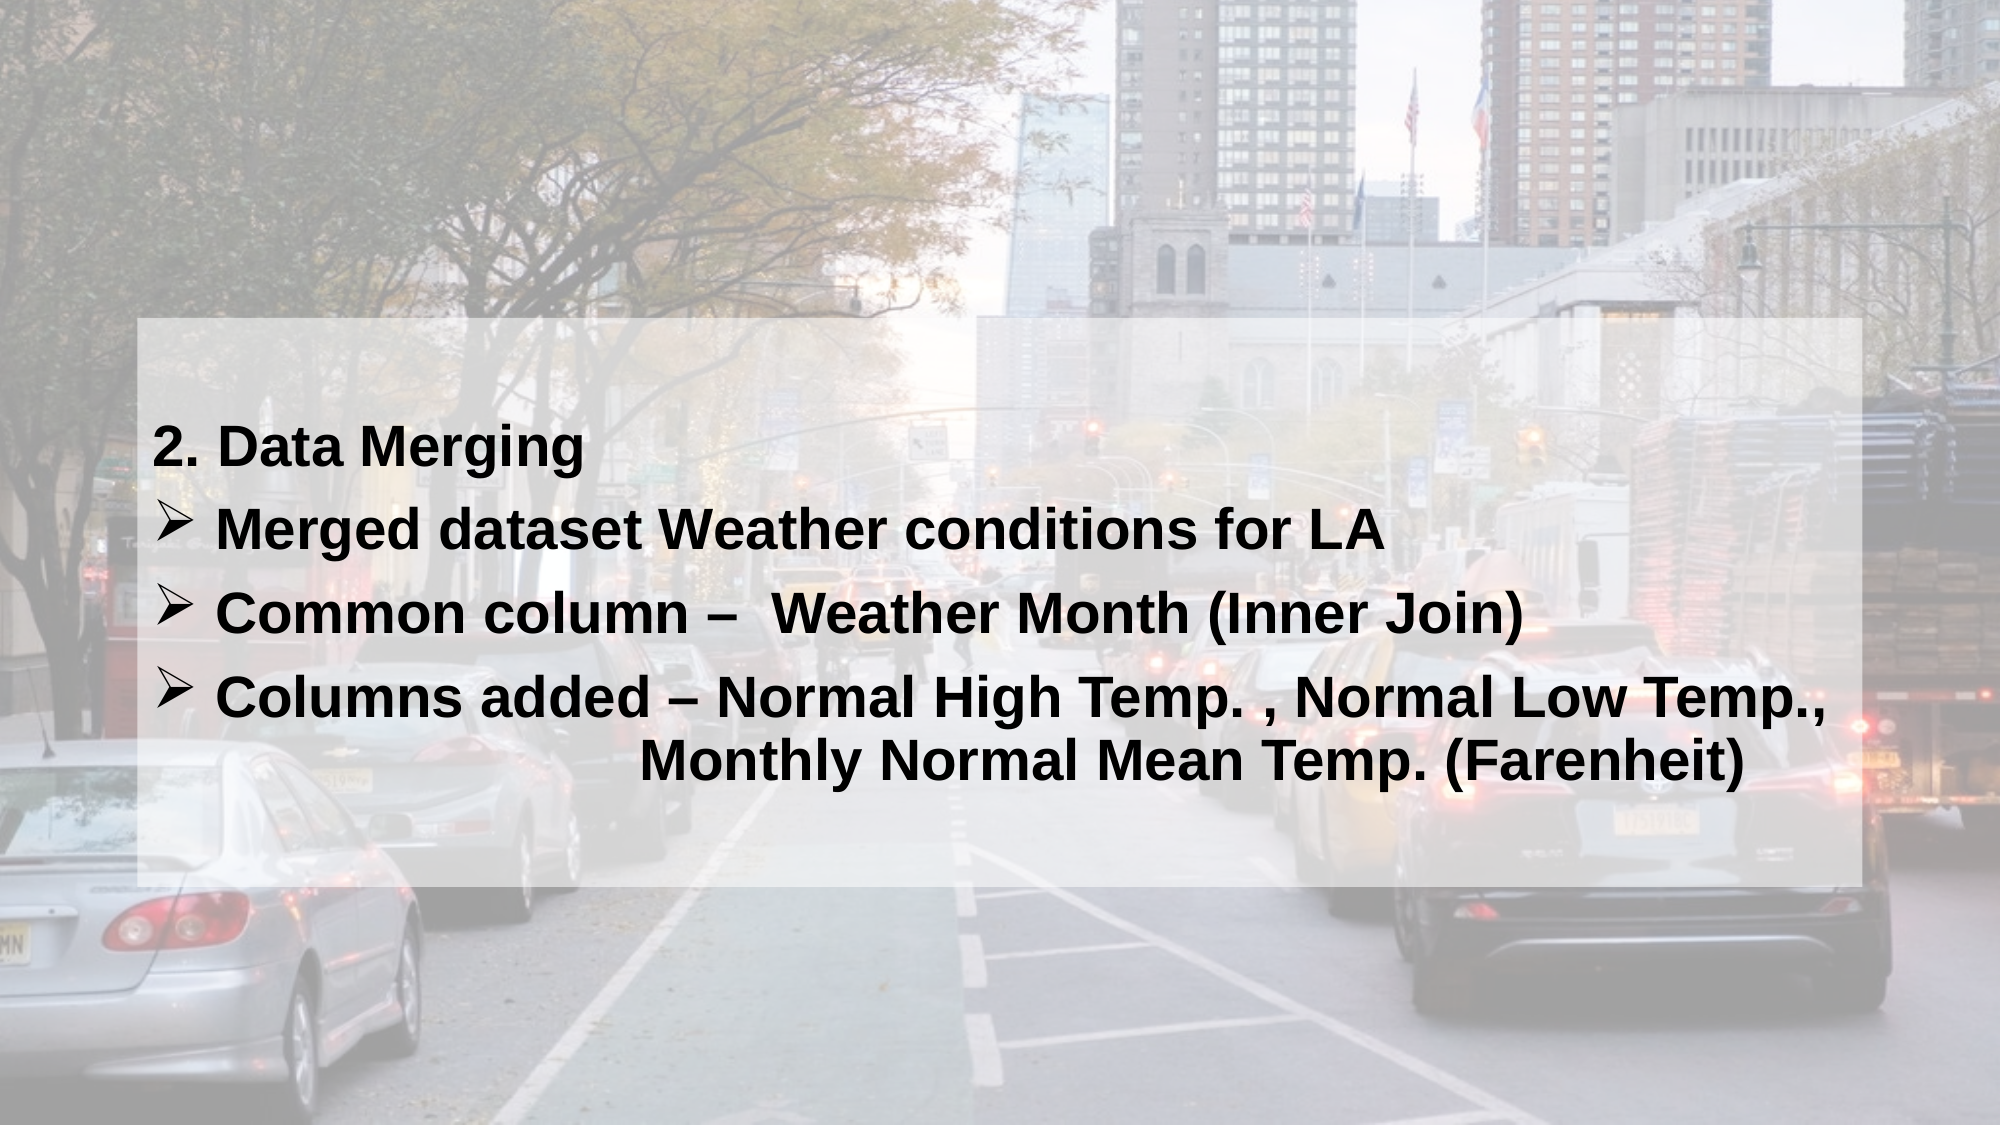

2. Data Merging
 Merged dataset Weather conditions for LA
 Common column –  Weather Month (Inner Join)
 Columns added – Normal High Temp. , Normal Low Temp.,   			Monthly Normal Mean Temp. (Farenheit)